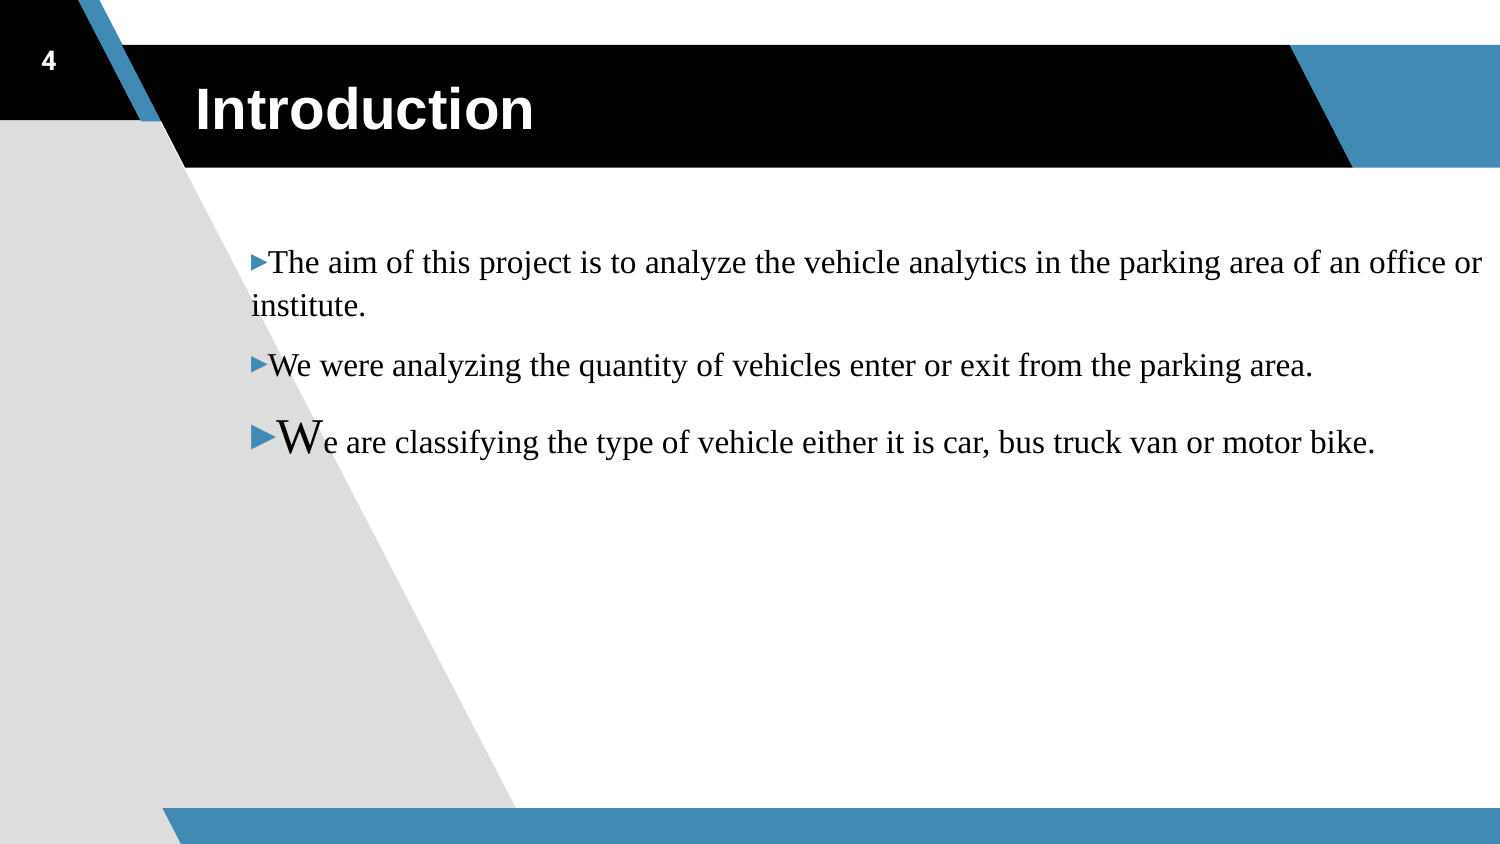

4
# Introduction
The aim of this project is to analyze the vehicle analytics in the parking area of an office or institute.
We were analyzing the quantity of vehicles enter or exit from the parking area.
We are classifying the type of vehicle either it is car, bus truck van or motor bike.